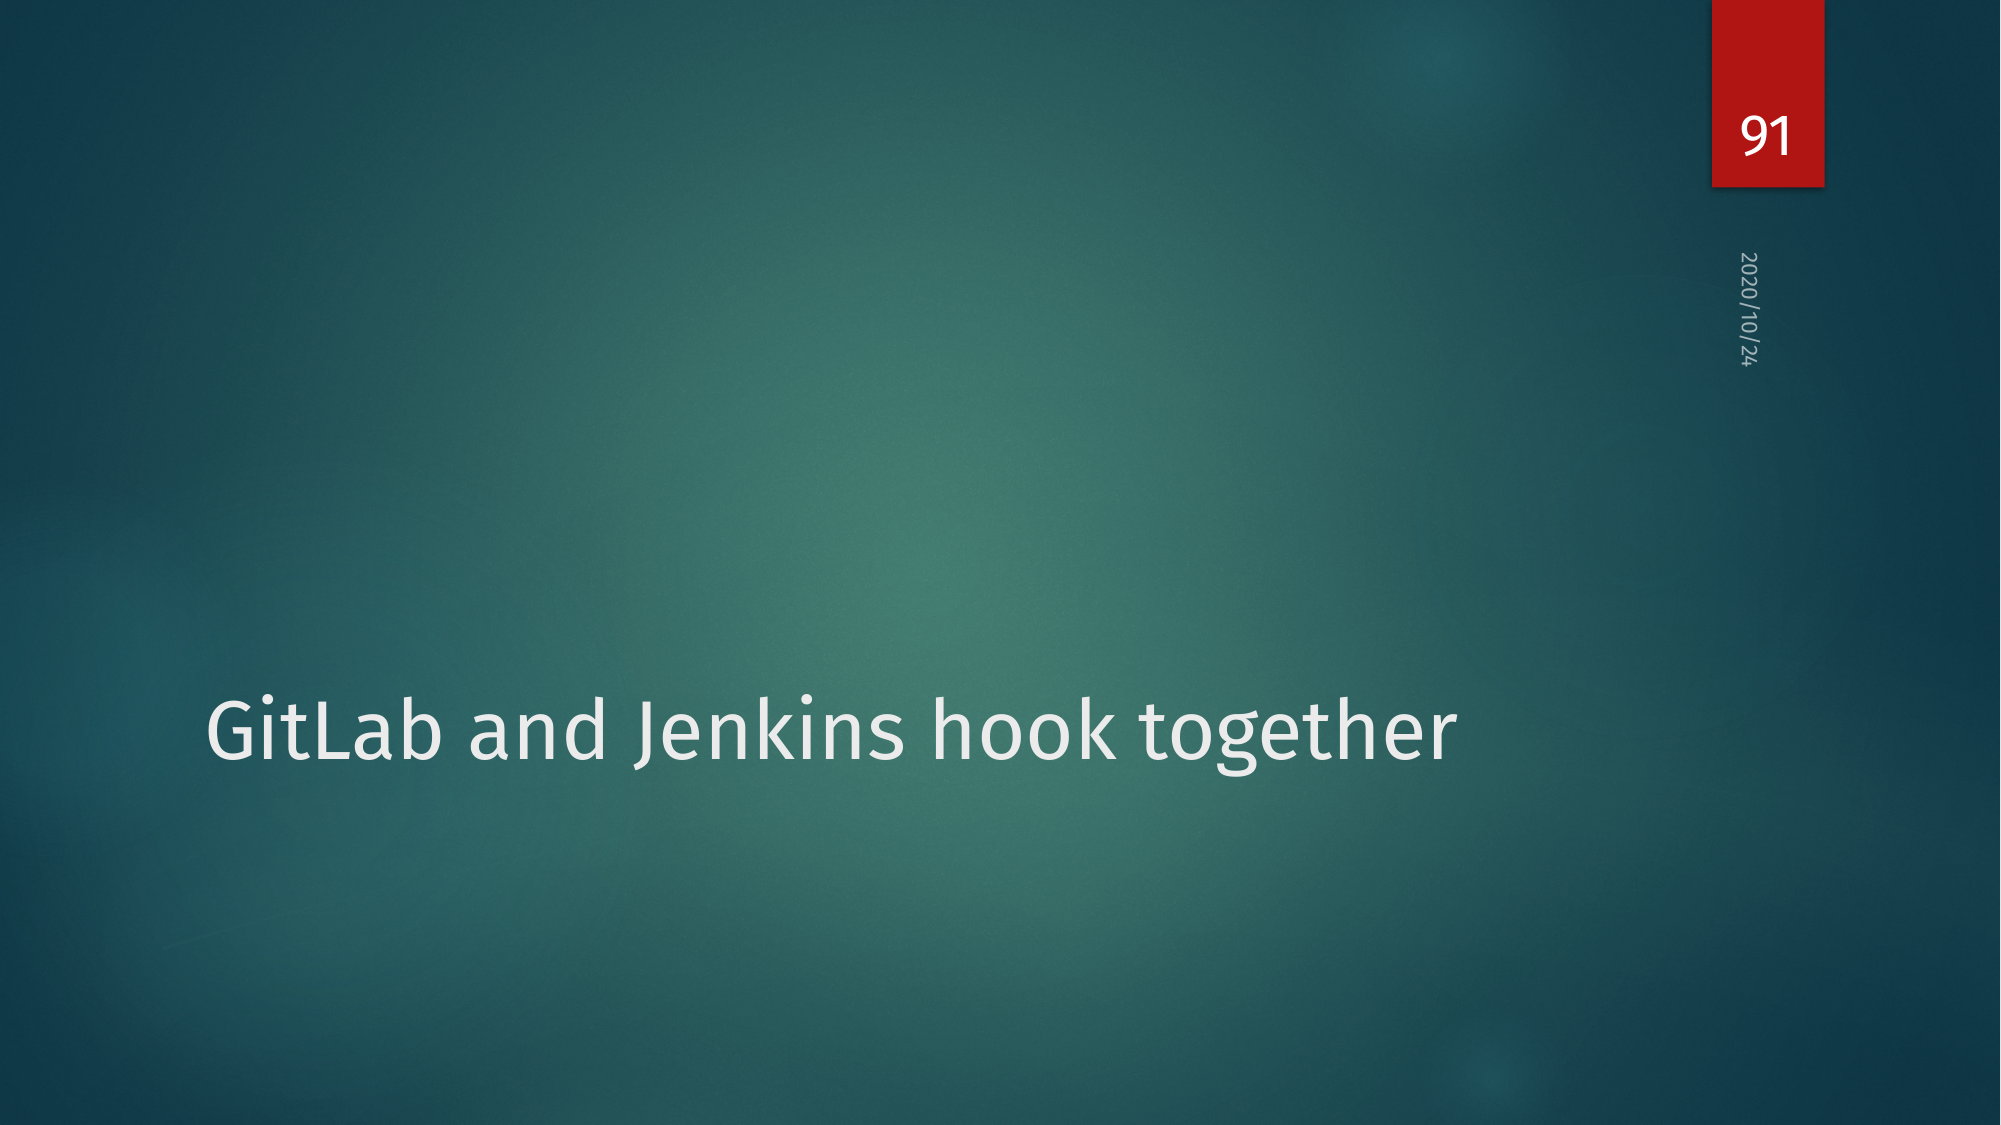

91
2020/10/24
# GitLab and Jenkins hook together